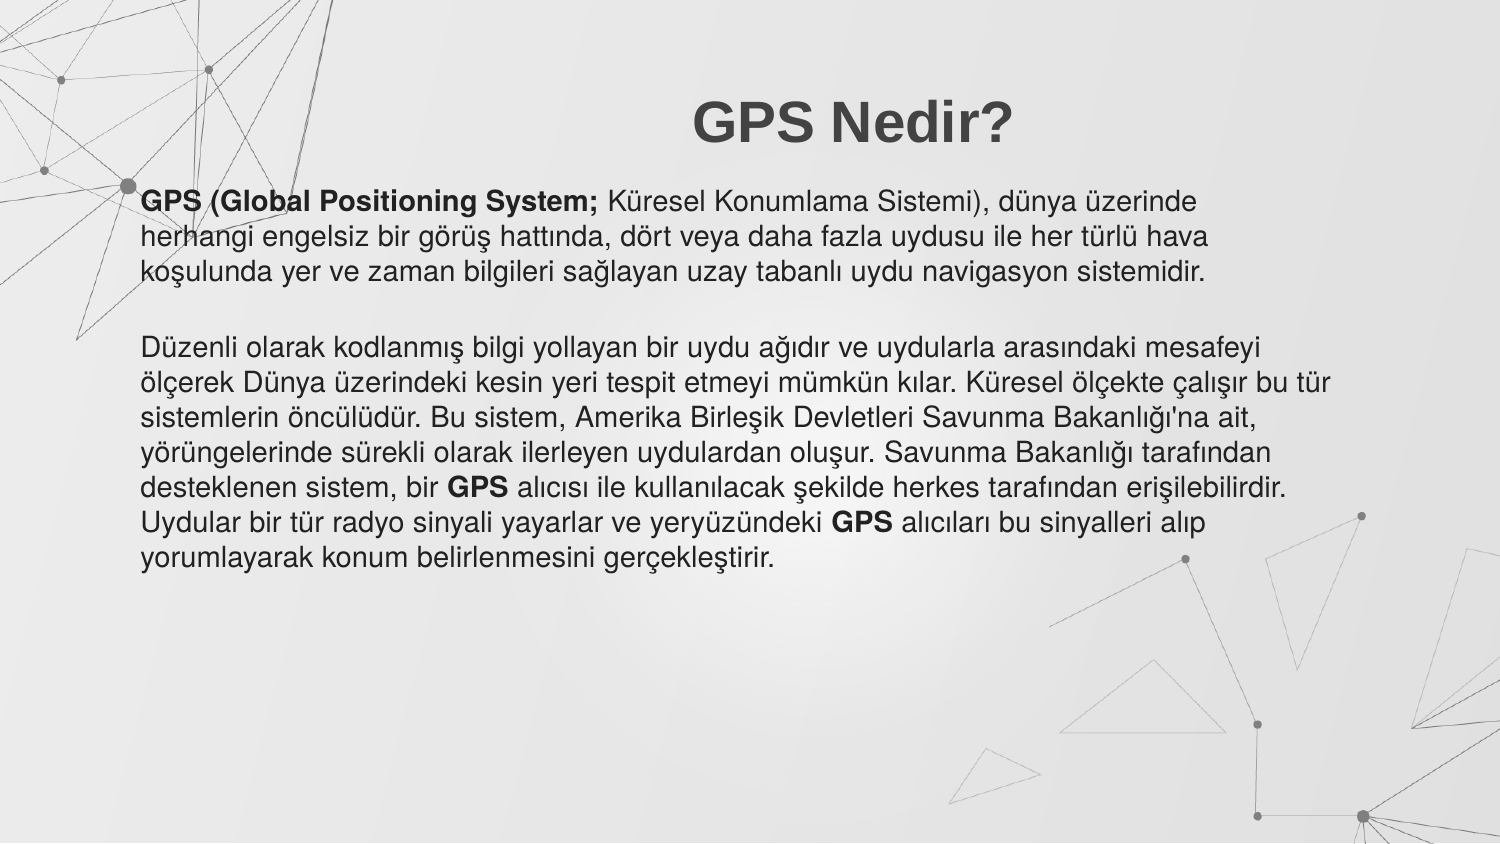

# GPS Nedir?
GPS (Global Positioning System; Küresel Konumlama Sistemi), dünya üzerinde herhangi engelsiz bir görüş hattında, dört veya daha fazla uydusu ile her türlü hava koşulunda yer ve zaman bilgileri sağlayan uzay tabanlı uydu navigasyon sistemidir.
Düzenli olarak kodlanmış bilgi yollayan bir uydu ağıdır ve uydularla arasındaki mesafeyi ölçerek Dünya üzerindeki kesin yeri tespit etmeyi mümkün kılar. Küresel ölçekte çalışır bu tür sistemlerin öncülüdür. Bu sistem, Amerika Birleşik Devletleri Savunma Bakanlığı'na ait, yörüngelerinde sürekli olarak ilerleyen uydulardan oluşur. Savunma Bakanlığı tarafından desteklenen sistem, bir GPS alıcısı ile kullanılacak şekilde herkes tarafından erişilebilirdir. Uydular bir tür radyo sinyali yayarlar ve yeryüzündeki GPS alıcıları bu sinyalleri alıp yorumlayarak konum belirlenmesini gerçekleştirir.